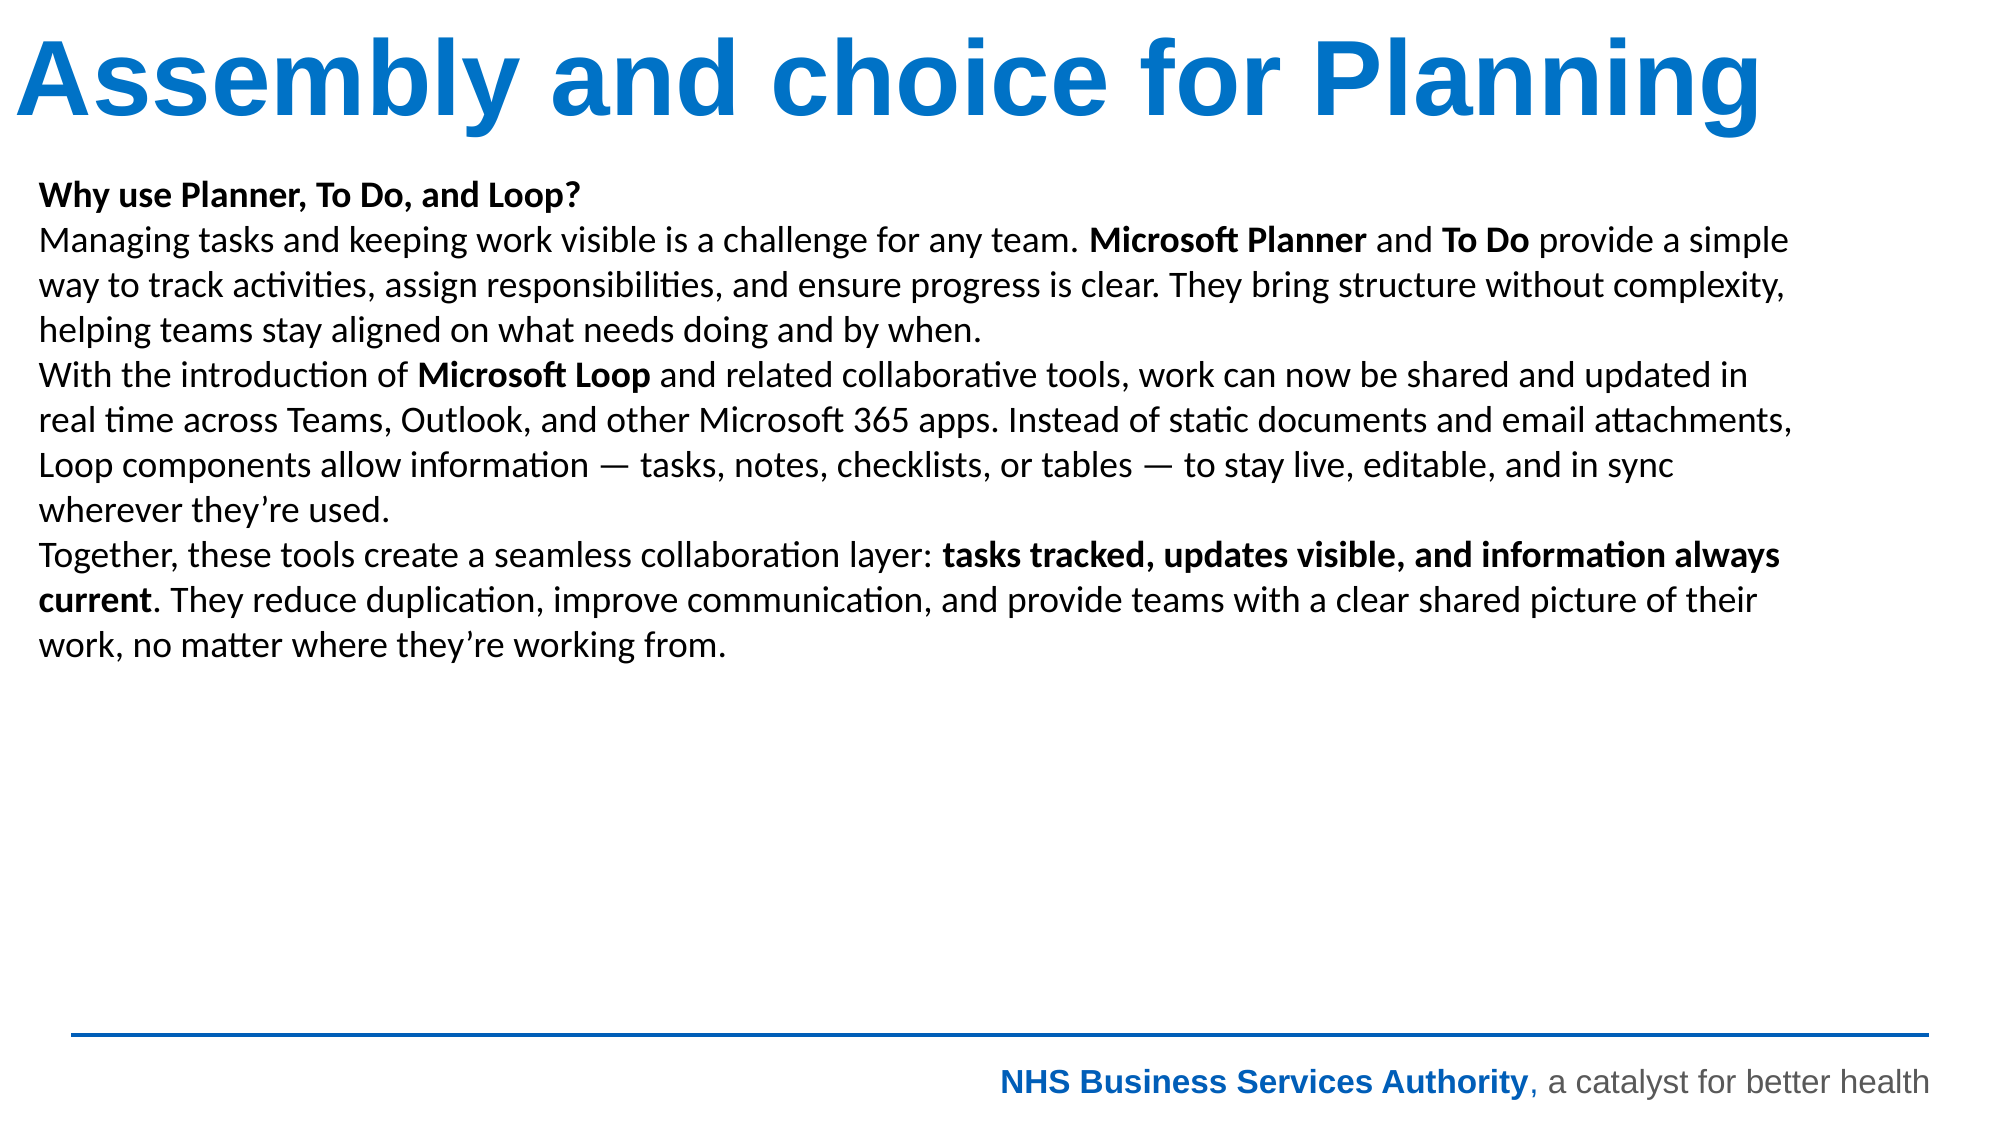

Assembly and choice for Planning

Why use Planner, To Do, and Loop?
Managing tasks and keeping work visible is a challenge for any team. Microsoft Planner and To Do provide a simple way to track activities, assign responsibilities, and ensure progress is clear. They bring structure without complexity, helping teams stay aligned on what needs doing and by when.
With the introduction of Microsoft Loop and related collaborative tools, work can now be shared and updated in real time across Teams, Outlook, and other Microsoft 365 apps. Instead of static documents and email attachments, Loop components allow information — tasks, notes, checklists, or tables — to stay live, editable, and in sync wherever they’re used.
Together, these tools create a seamless collaboration layer: tasks tracked, updates visible, and information always current. They reduce duplication, improve communication, and provide teams with a clear shared picture of their work, no matter where they’re working from.